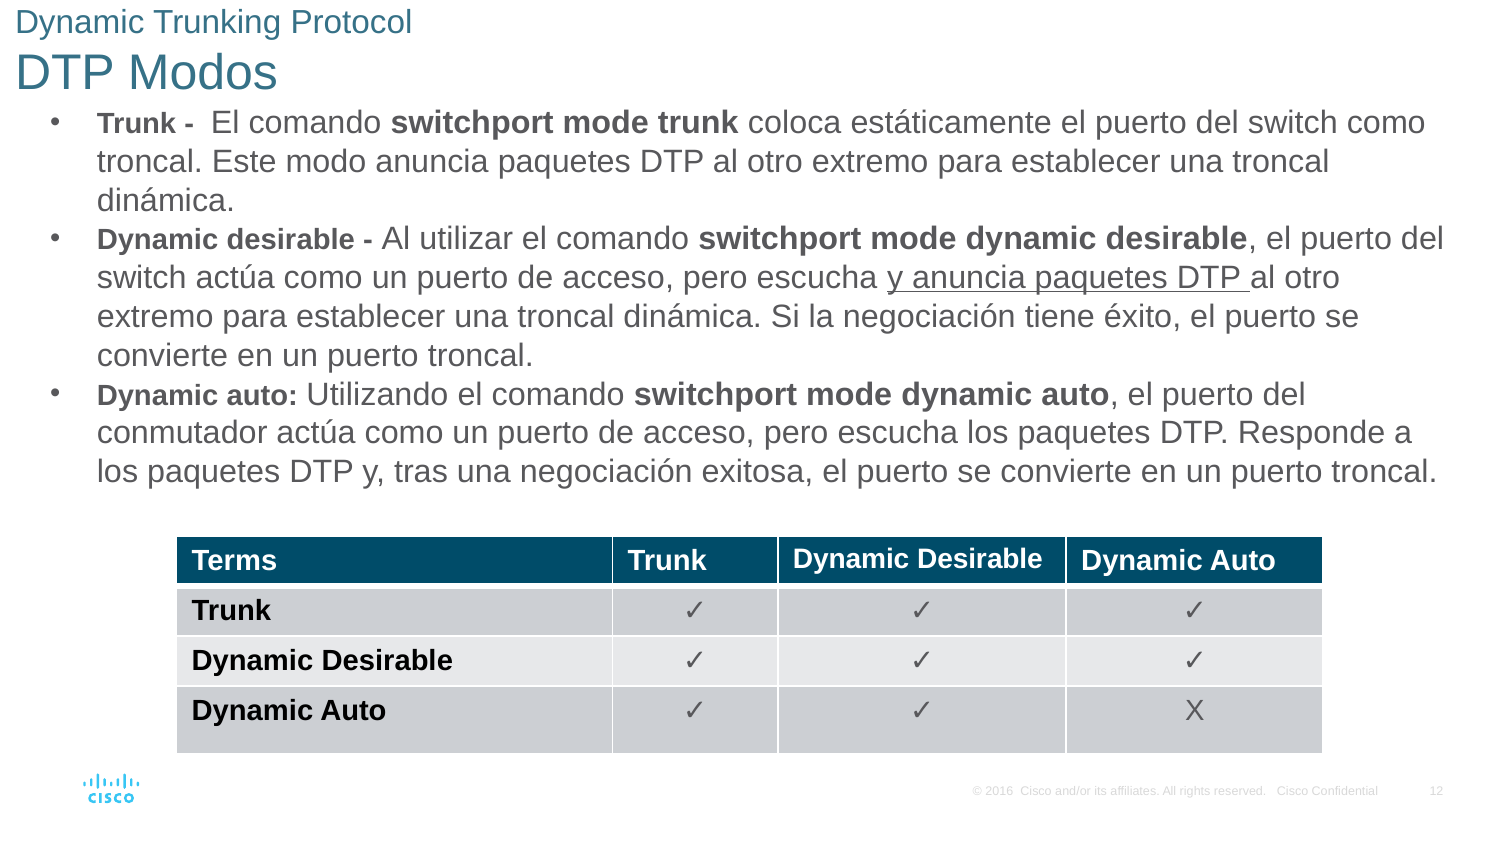

# Dynamic Trunking Protocol DTP Modos
Trunk -  El comando switchport mode trunk coloca estáticamente el puerto del switch como troncal. Este modo anuncia paquetes DTP al otro extremo para establecer una troncal dinámica.
Dynamic desirable - Al utilizar el comando switchport mode dynamic desirable, el puerto del switch actúa como un puerto de acceso, pero escucha y anuncia paquetes DTP al otro extremo para establecer una troncal dinámica. Si la negociación tiene éxito, el puerto se convierte en un puerto troncal.
Dynamic auto: Utilizando el comando switchport mode dynamic auto, el puerto del conmutador actúa como un puerto de acceso, pero escucha los paquetes DTP. Responde a los paquetes DTP y, tras una negociación exitosa, el puerto se convierte en un puerto troncal.
| Terms | Trunk | Dynamic Desirable | Dynamic Auto |
| --- | --- | --- | --- |
| Trunk | ✓ | ✓ | ✓ |
| Dynamic Desirable | ✓ | ✓ | ✓ |
| Dynamic Auto | ✓ | ✓ | X |